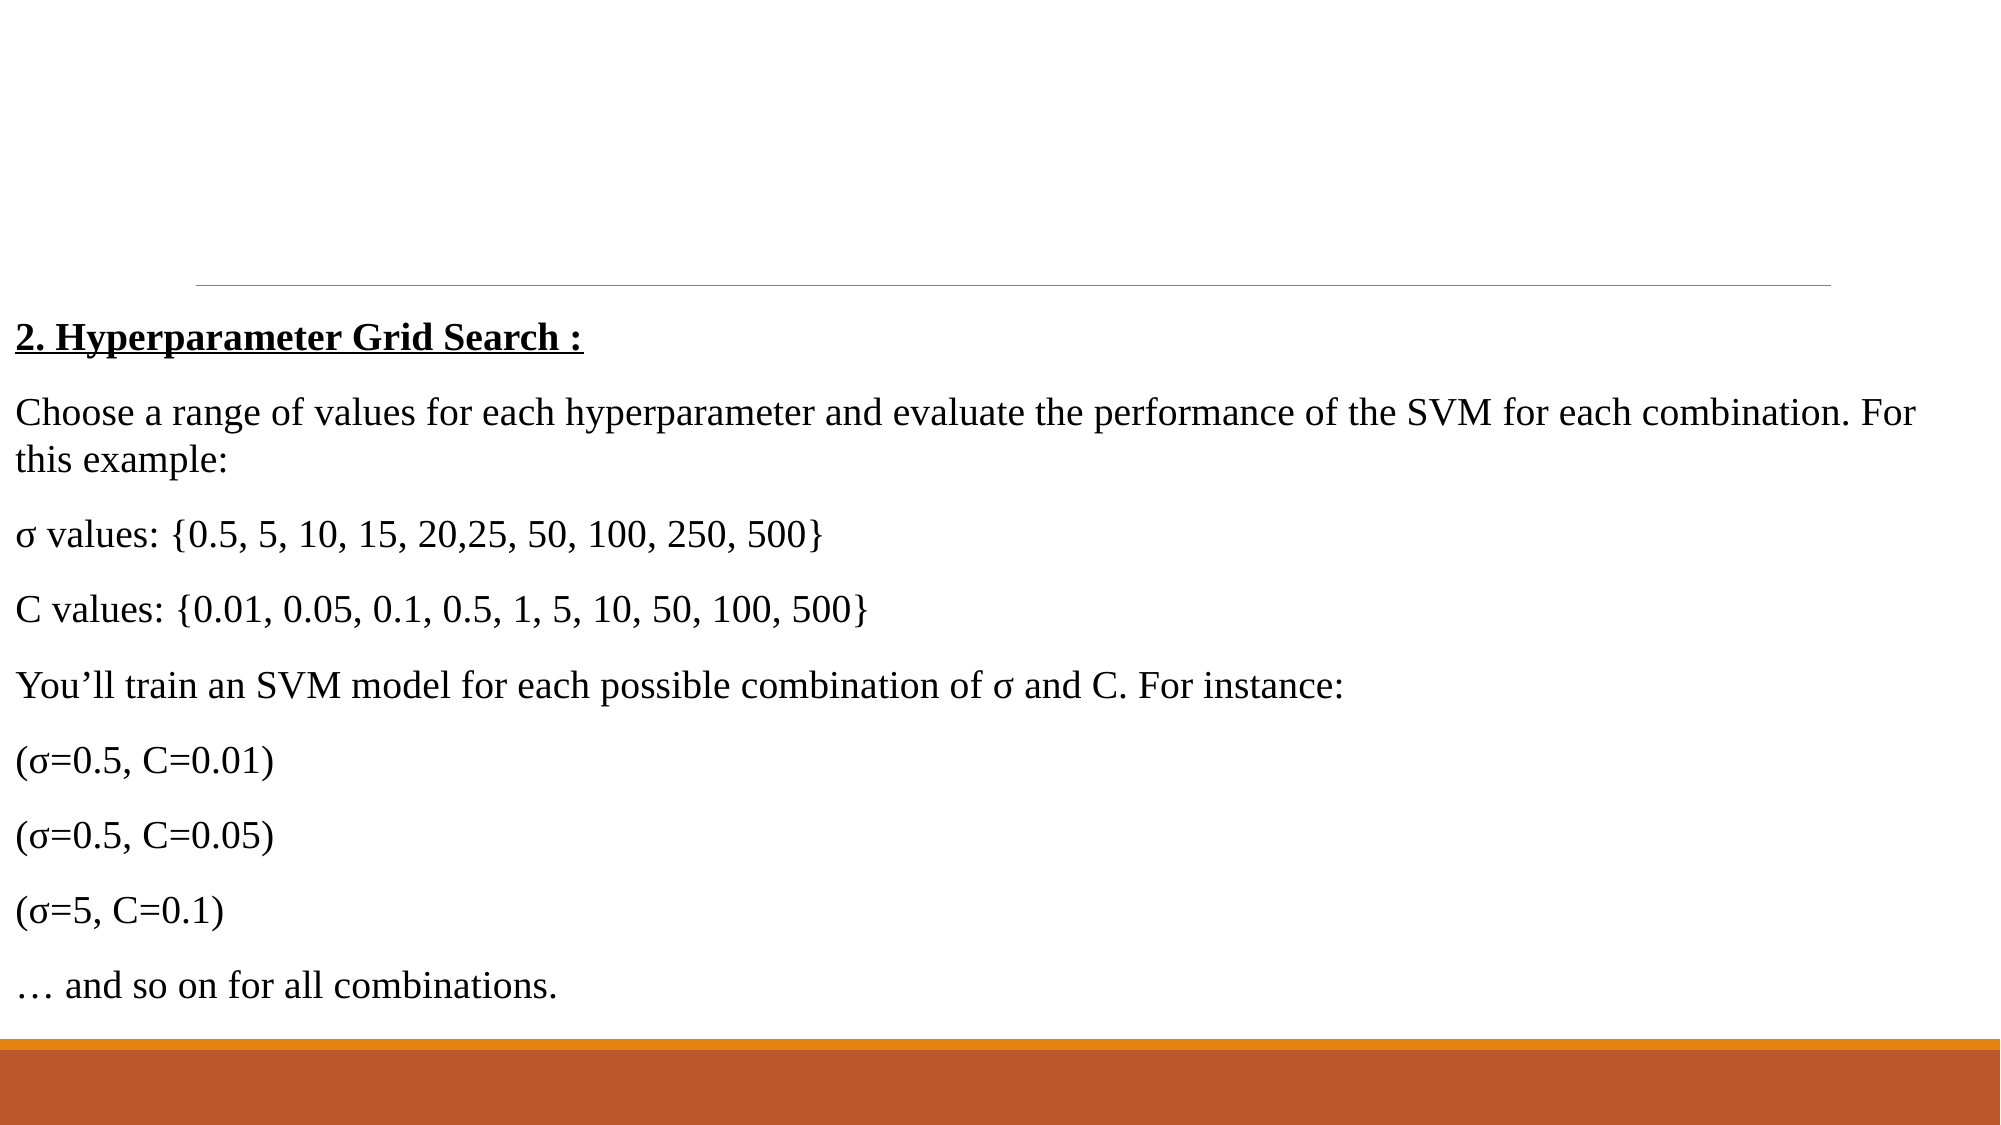

#
2. Hyperparameter Grid Search :
Choose a range of values for each hyperparameter and evaluate the performance of the SVM for each combination. For this example:
σ values: {0.5, 5, 10, 15, 20,25, 50, 100, 250, 500}
C values: {0.01, 0.05, 0.1, 0.5, 1, 5, 10, 50, 100, 500}
You’ll train an SVM model for each possible combination of σ and C. For instance:
(σ=0.5, C=0.01)
(σ=0.5, C=0.05)
(σ=5, C=0.1)
… and so on for all combinations.